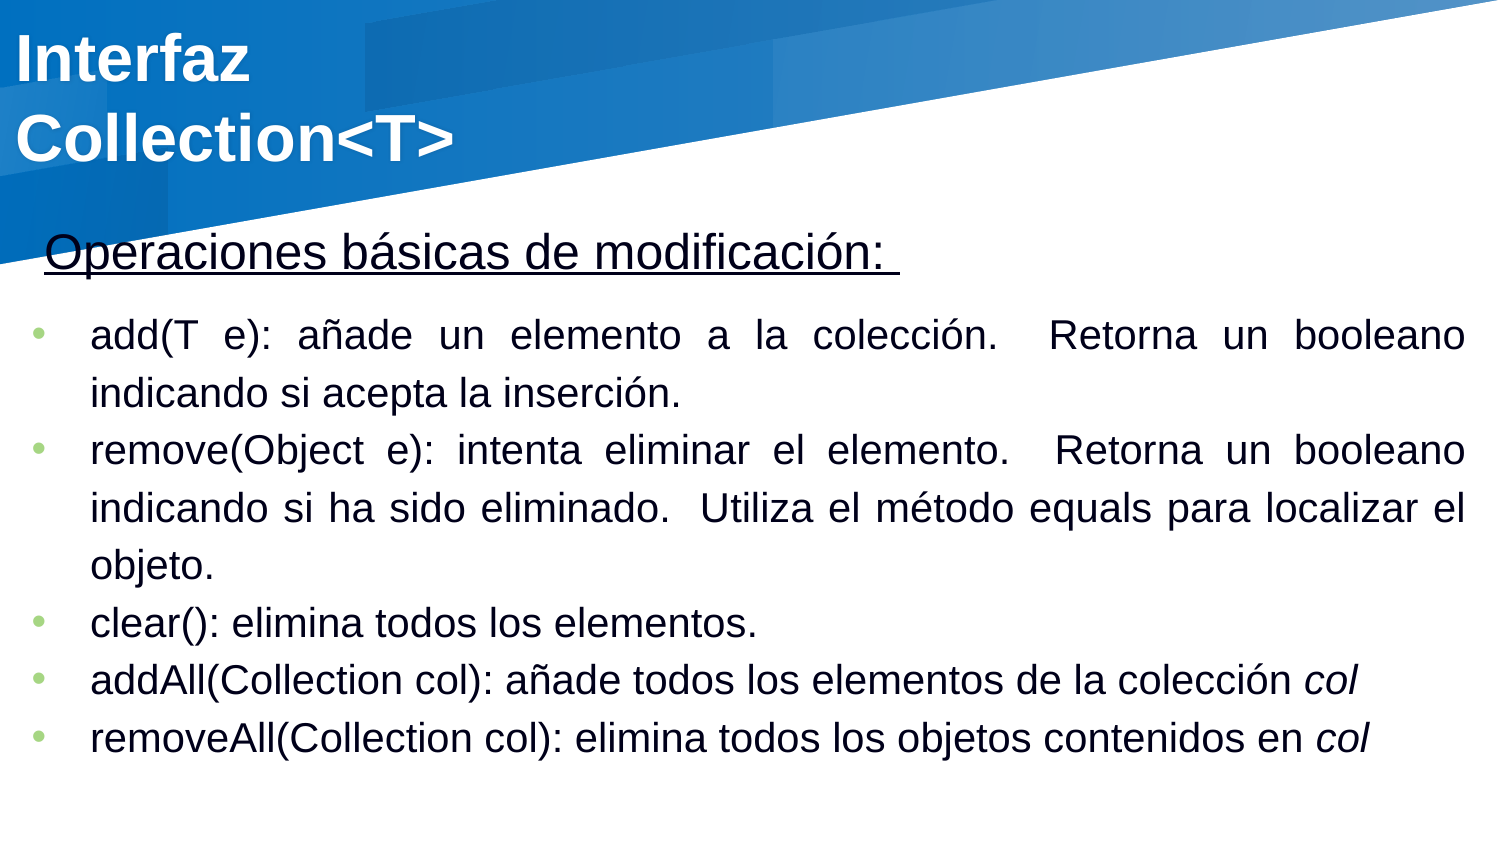

Interfaz
Collection<T>
Operaciones básicas de modificación:
add(T e): añade un elemento a la colección.  Retorna un booleano indicando si acepta la inserción.
remove(Object e): intenta eliminar el elemento.  Retorna un booleano indicando si ha sido eliminado.  Utiliza el método equals para localizar el objeto.
clear(): elimina todos los elementos.
addAll(Collection col): añade todos los elementos de la colección col
removeAll(Collection col): elimina todos los objetos contenidos en col